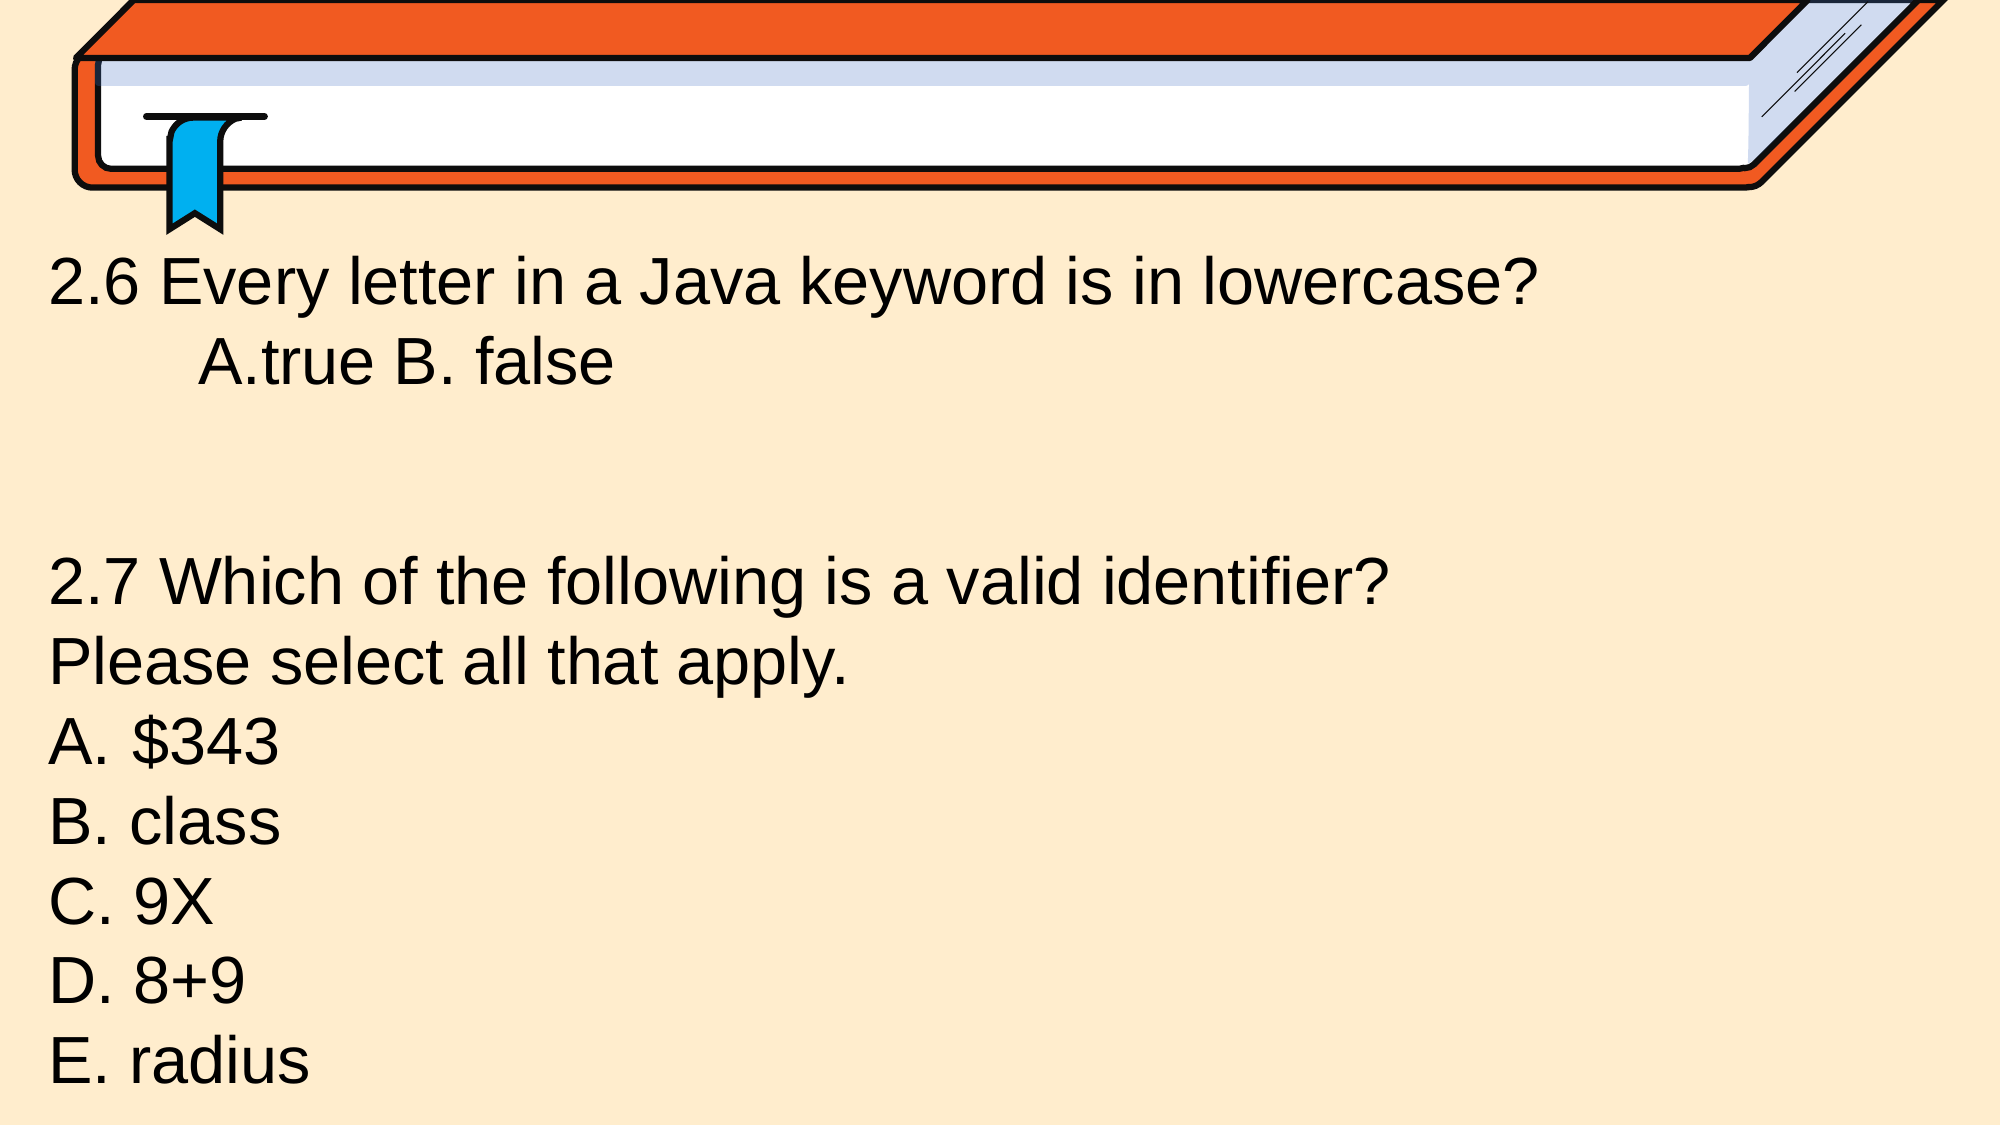

2.6 Every letter in a Java keyword is in lowercase?
true B. false

2.7 Which of the following is a valid identifier?
Please select all that apply.
$343
B. class
C. 9X
D. 8+9
E. radius